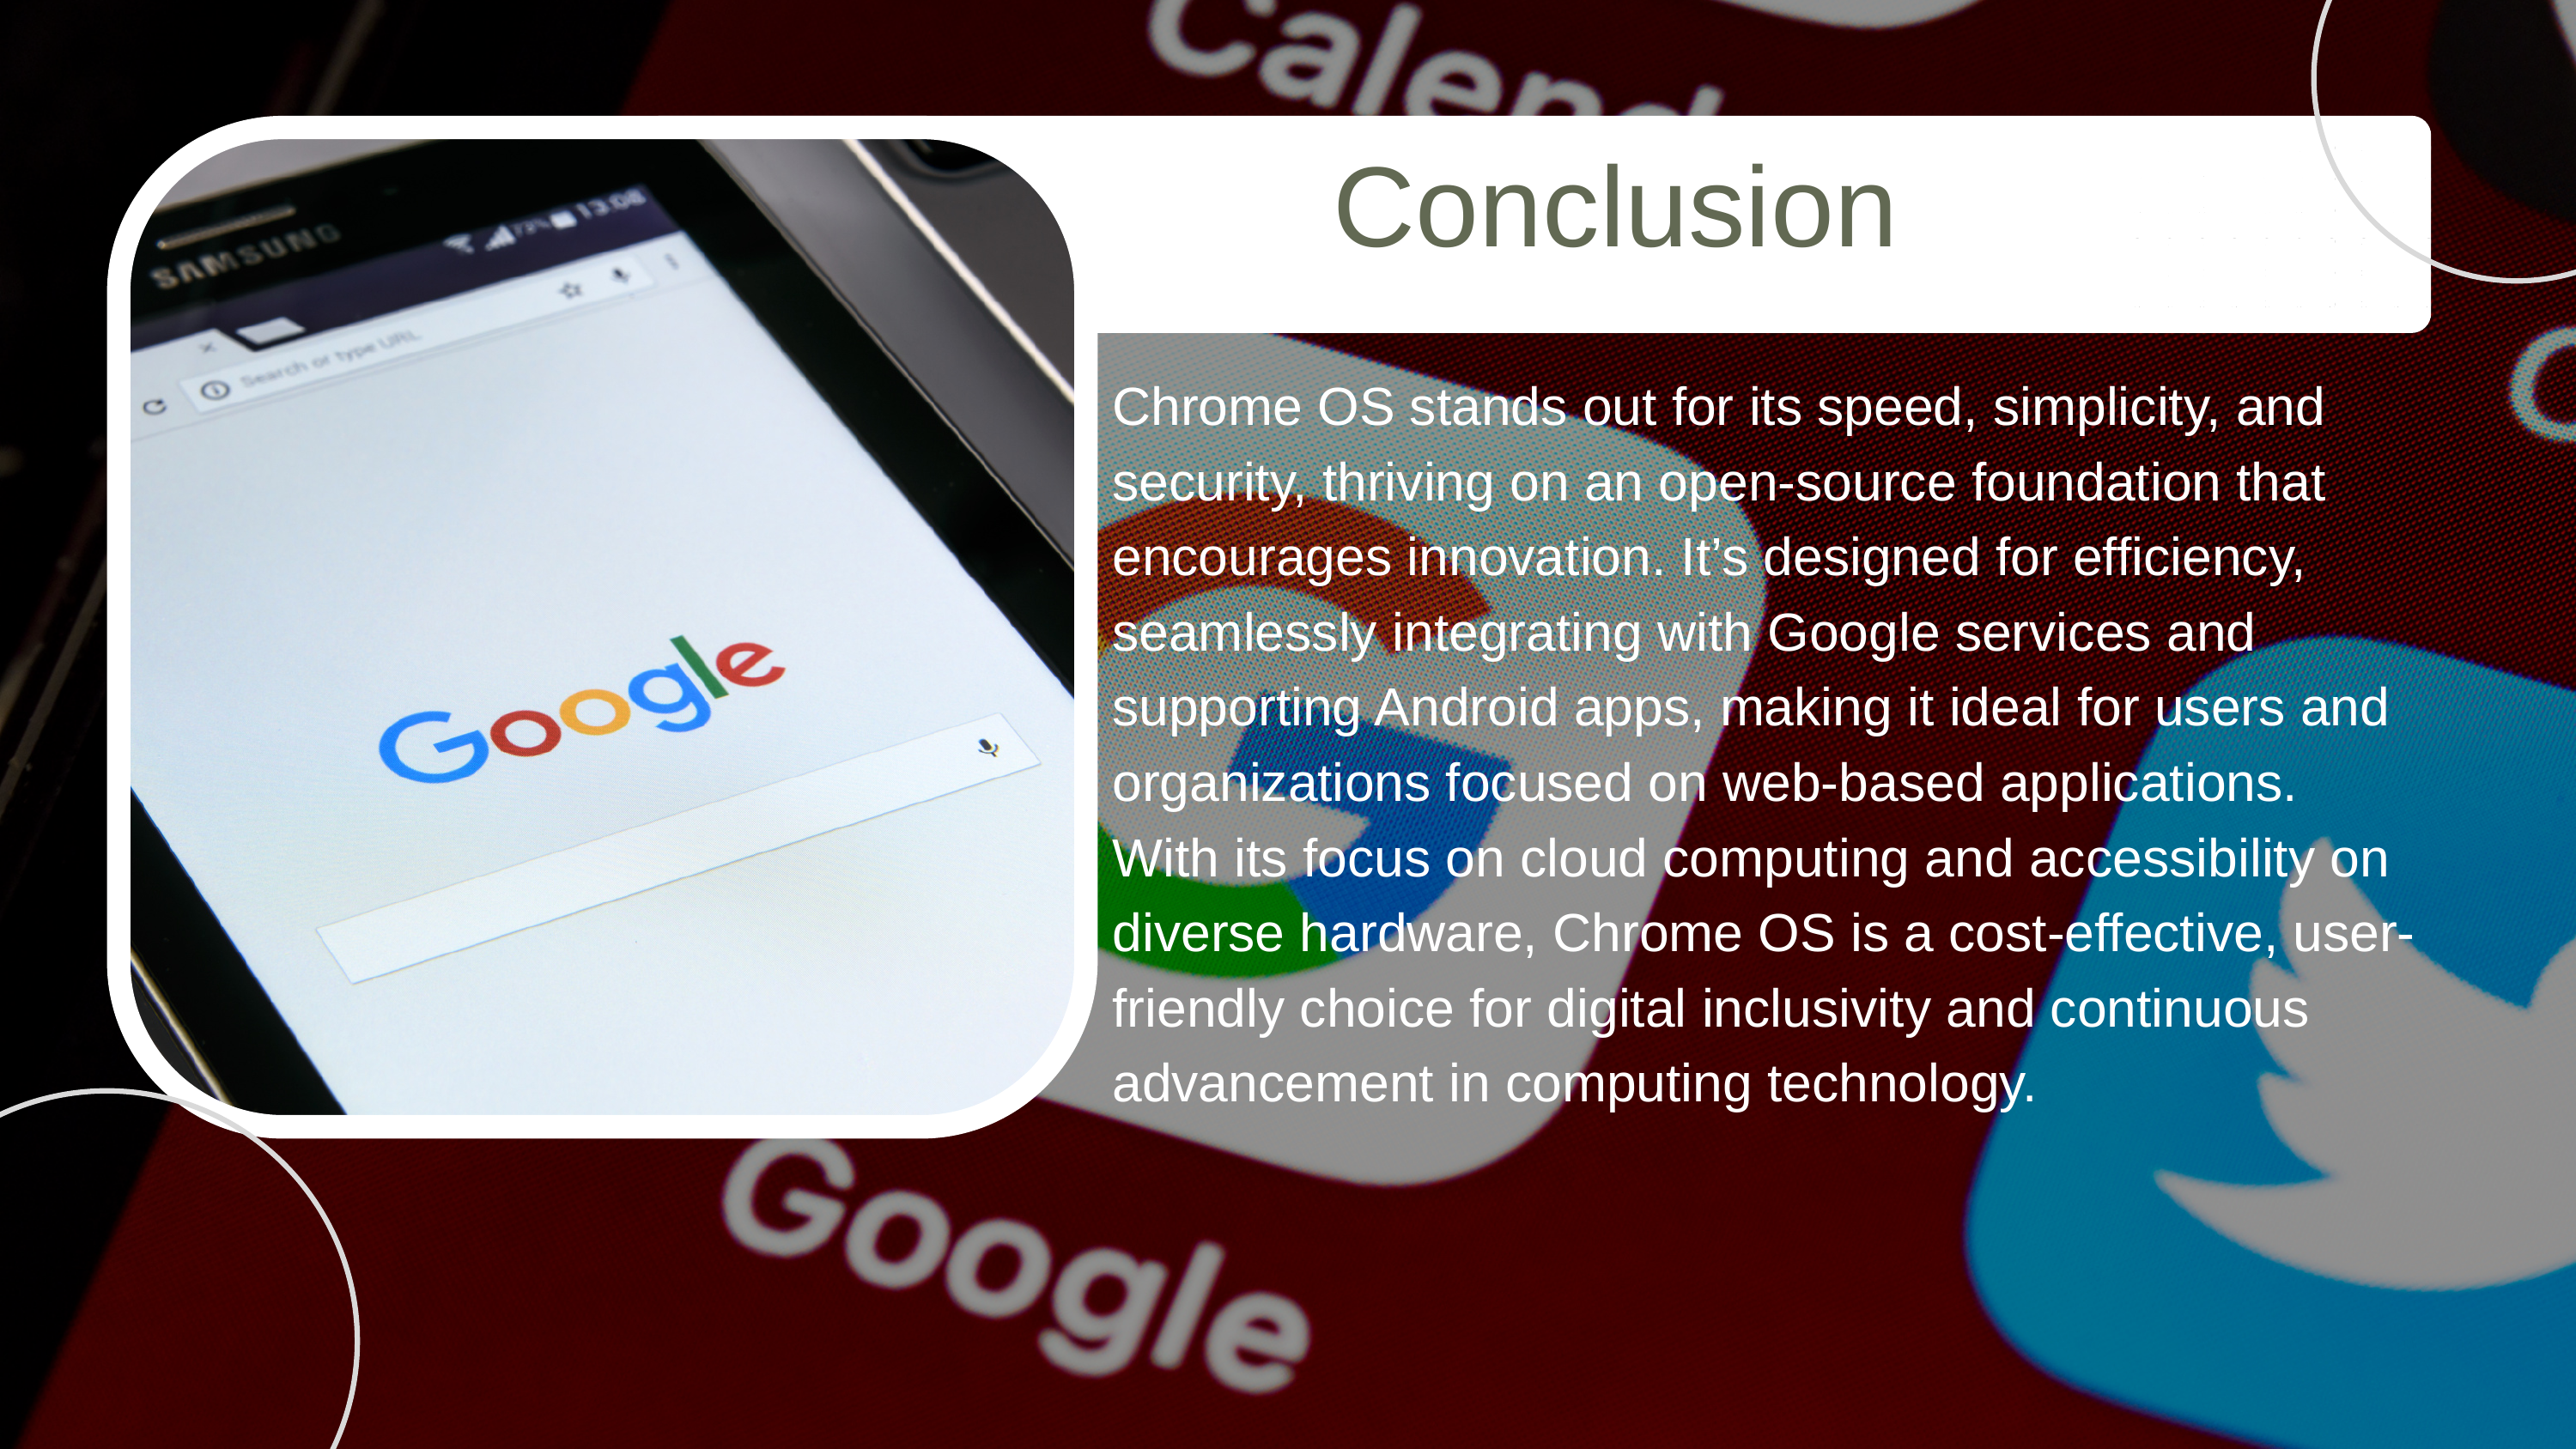

Conclusion
Chrome OS stands out for its speed, simplicity, and security, thriving on an open-source foundation that encourages innovation. It’s designed for efficiency, seamlessly integrating with Google services and supporting Android apps, making it ideal for users and organizations focused on web-based applications.
With its focus on cloud computing and accessibility on diverse hardware, Chrome OS is a cost-effective, user-friendly choice for digital inclusivity and continuous advancement in computing technology.